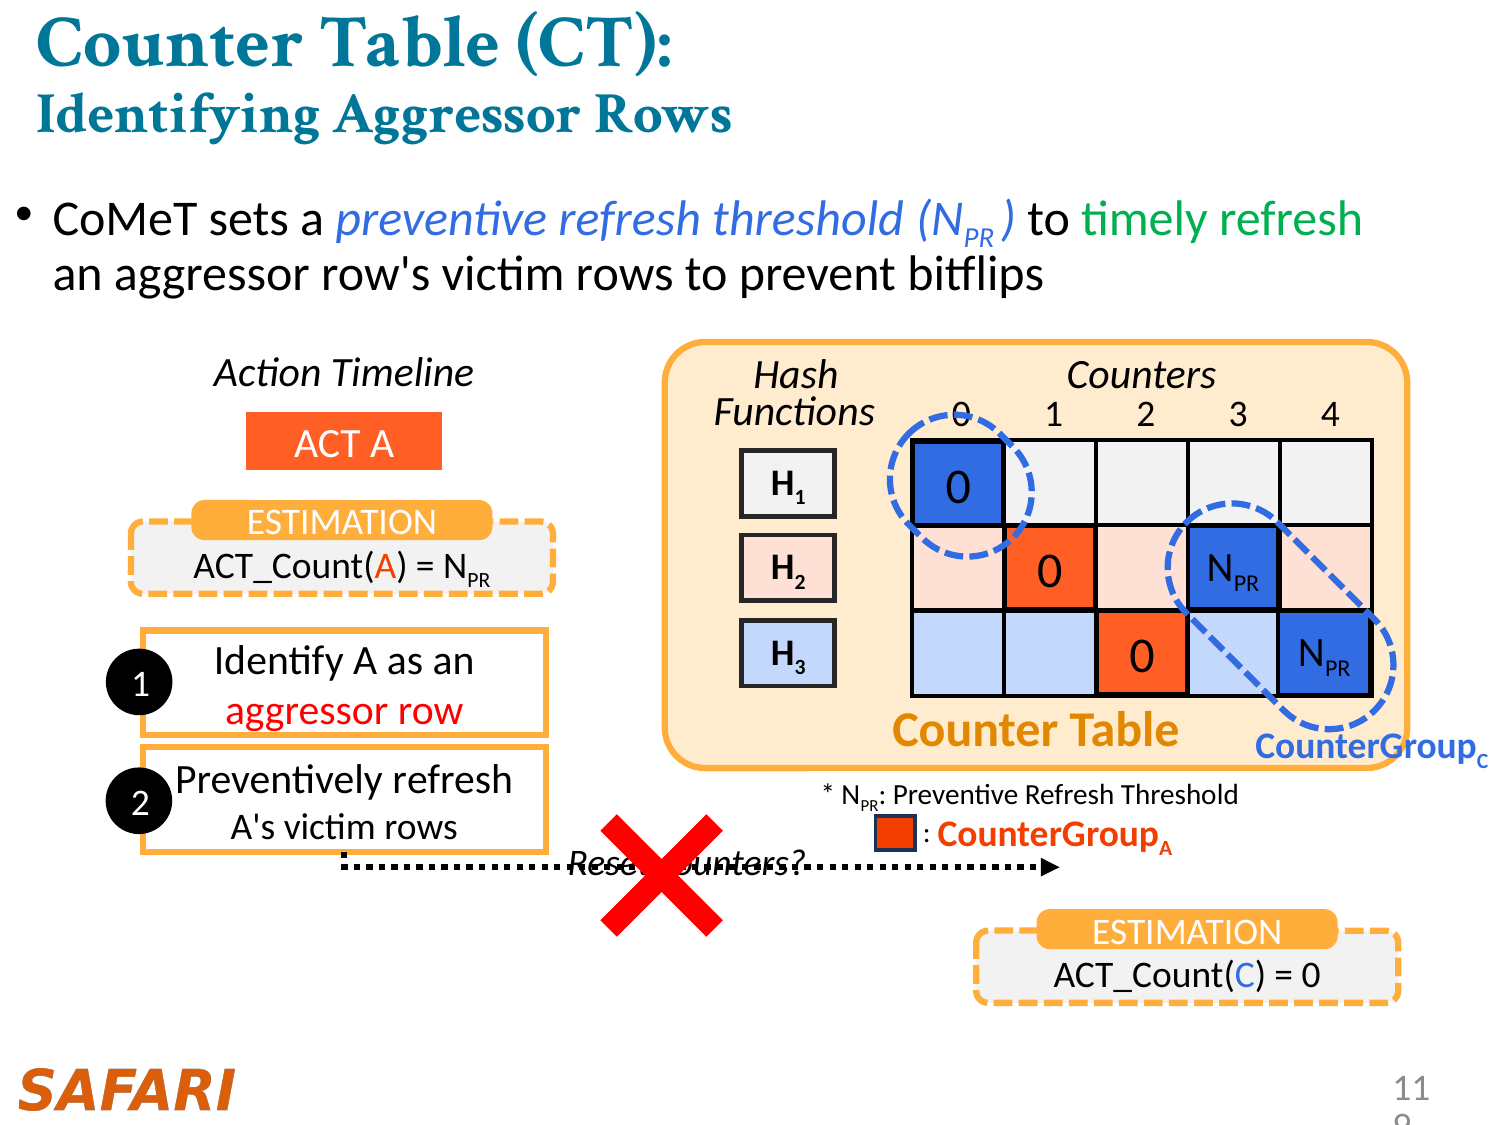

# Counter Table (CT): Identifying Aggressor Rows
CoMeT sets a preventive refresh threshold (NPR ) to timely refresh
an aggressor row's victim rows to prevent bitflips
Action Timeline
Hash
Counters
Counter Table
Functions
0
1
2
3
4
H1
H2
H3
ACT A

|  |  |  |  |  |
| --- | --- | --- | --- | --- |
NPR
0
ESTIMATION

ACT_Count(A) = NPR
NPR
|  |  |  |  |  |
| --- | --- | --- | --- | --- |
0
NPR

NPR
NPR
|  |  |  |  |  |
| --- | --- | --- | --- | --- |
0
Identify A as an aggressor row
1
CounterGroupC
Preventively refresh
A's victim rows
2
* NPR: Preventive Refresh Threshold

CounterGroupA
:

Reset counters?
ESTIMATION

ACT_Count(C) = 0

119